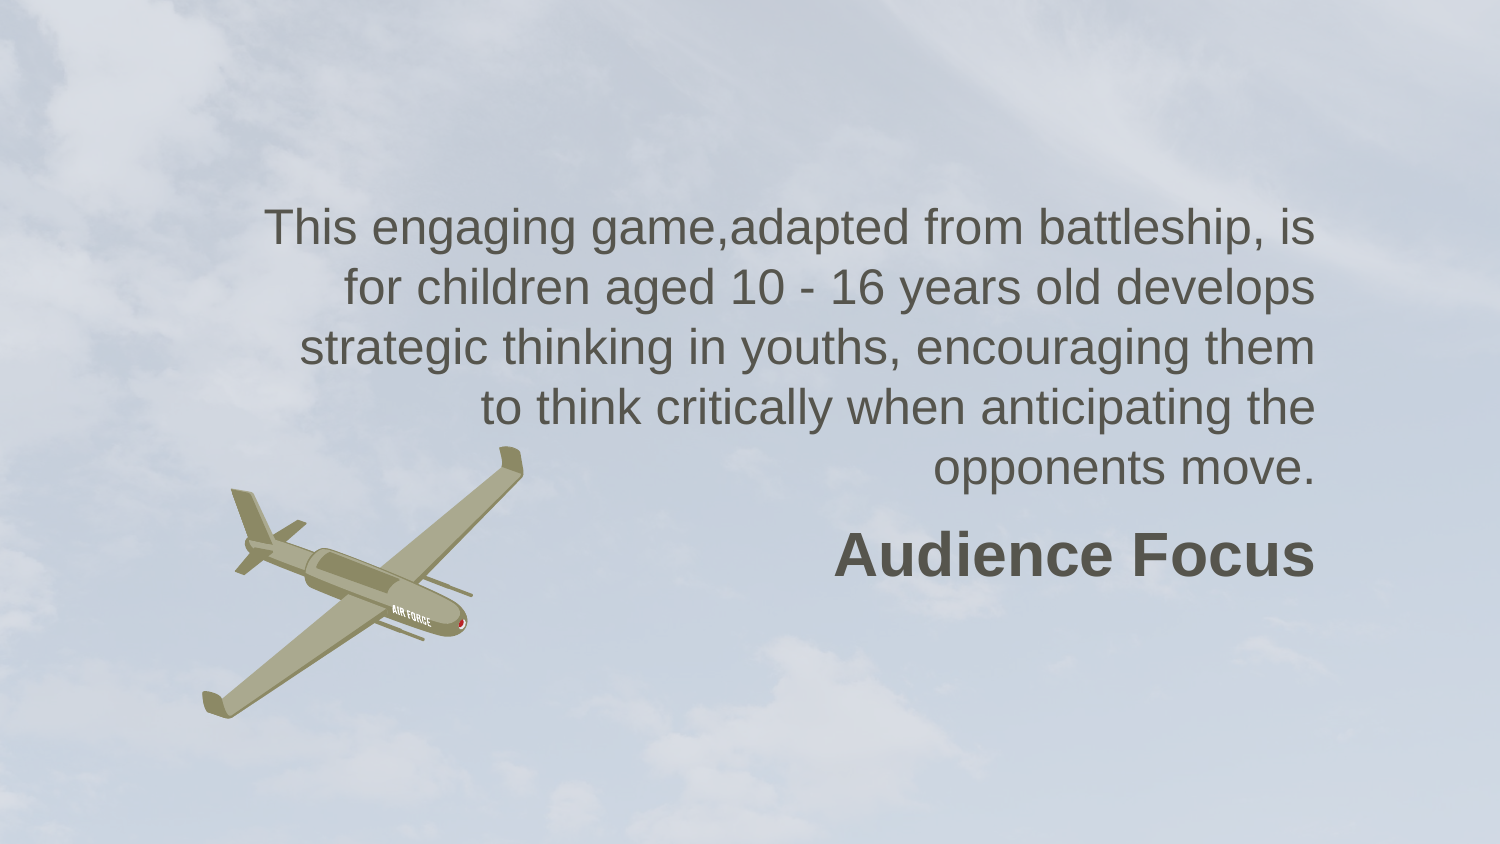

This engaging game,adapted from battleship, is for children aged 10 - 16 years old develops strategic thinking in youths, encouraging them to think critically when anticipating the opponents move.

# Audience Focus